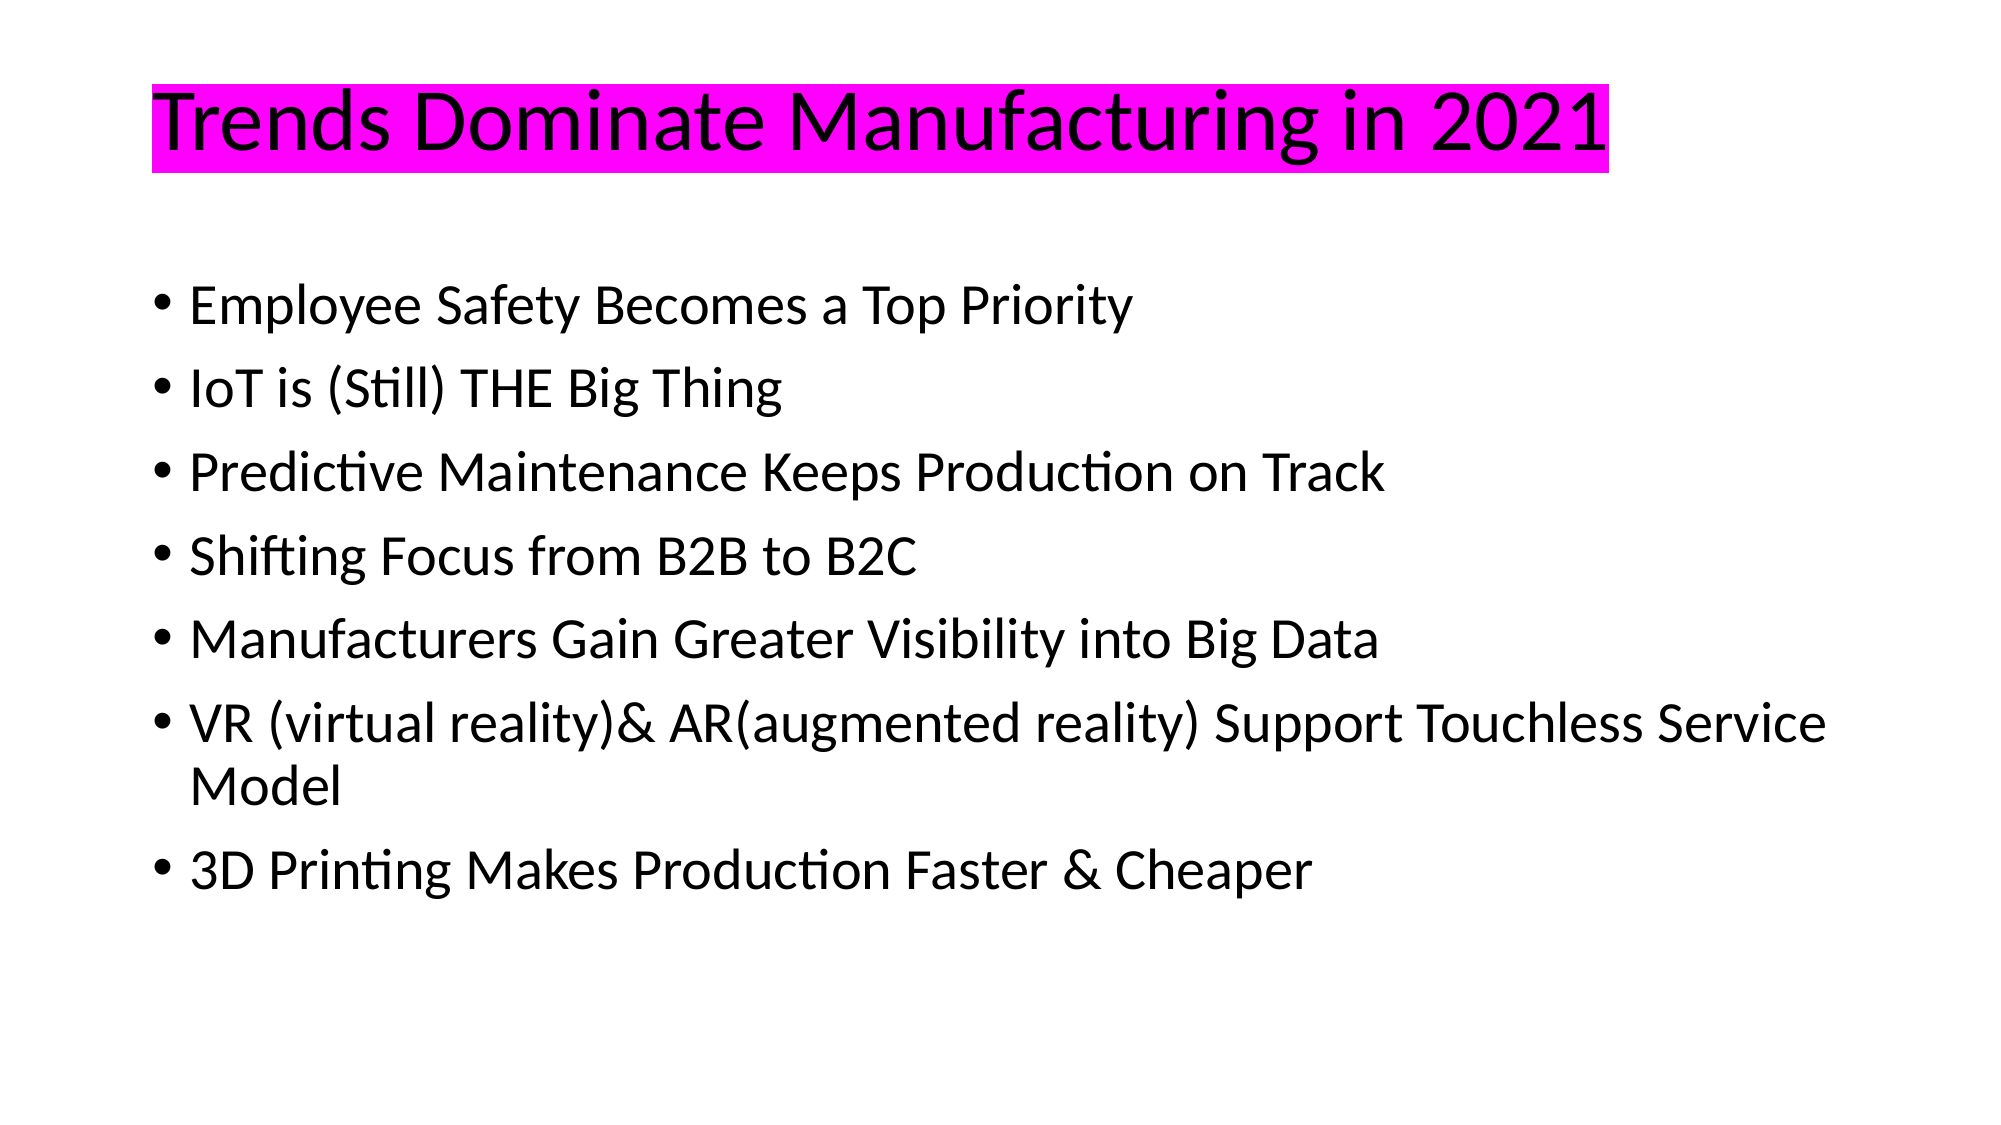

# Trends Dominate Manufacturing in 2021
Employee Safety Becomes a Top Priority
IoT is (Still) THE Big Thing
Predictive Maintenance Keeps Production on Track
Shifting Focus from B2B to B2C
Manufacturers Gain Greater Visibility into Big Data
VR (virtual reality)& AR(augmented reality) Support Touchless Service Model
3D Printing Makes Production Faster & Cheaper